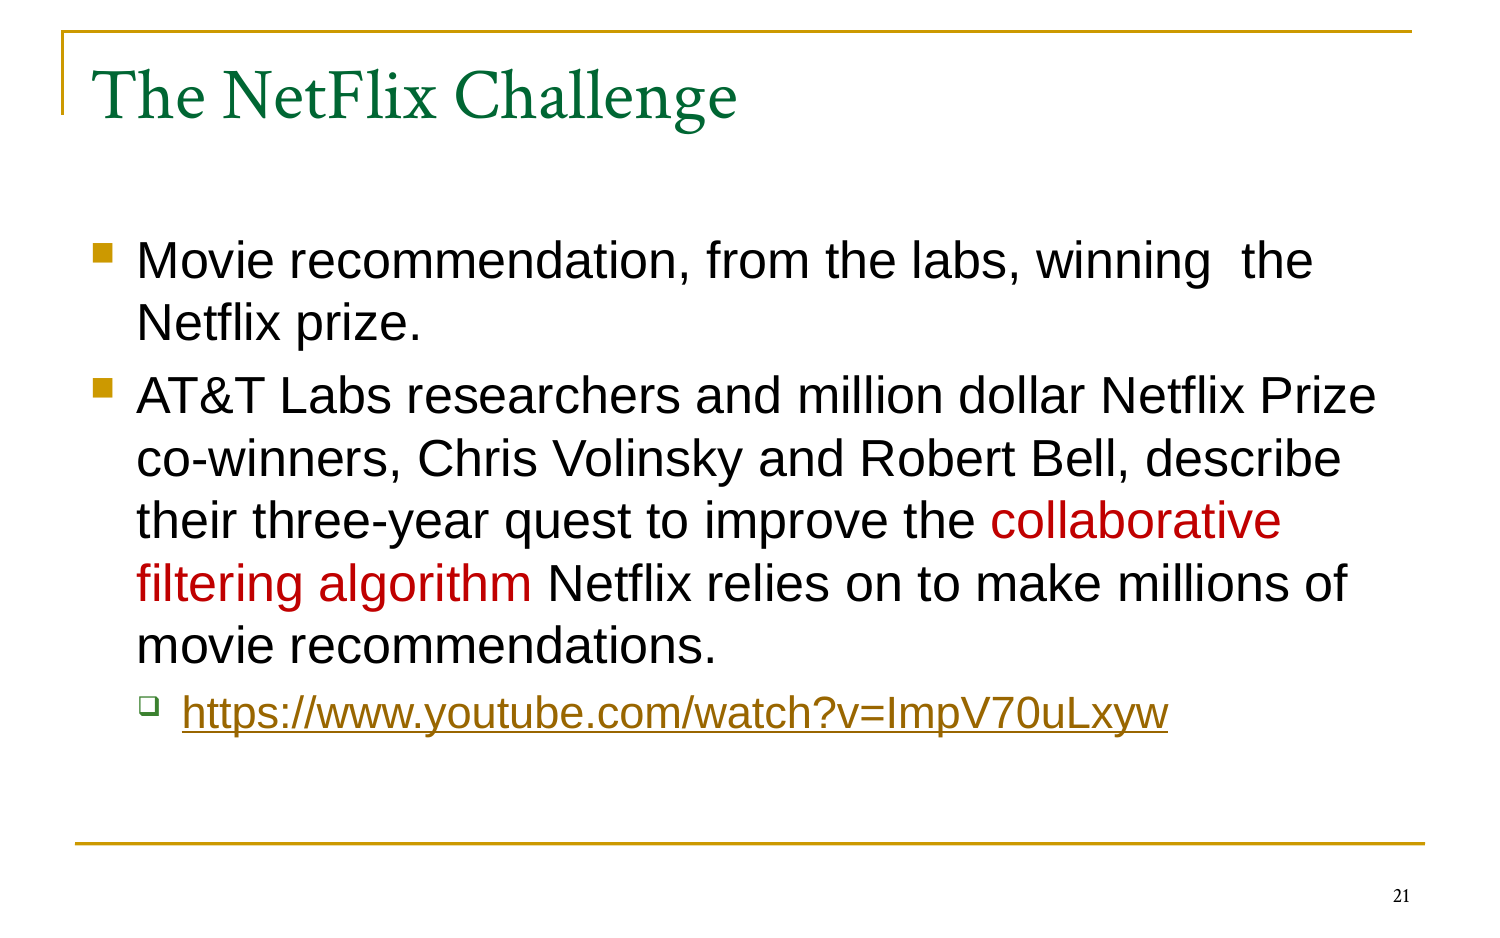

# The NetFlix Challenge
Movie recommendation, from the labs, winning  the Netflix prize.
AT&T Labs researchers and million dollar Netflix Prize co-winners, Chris Volinsky and Robert Bell, describe their three-year quest to improve the collaborative filtering algorithm Netflix relies on to make millions of movie recommendations.
https://www.youtube.com/watch?v=ImpV70uLxyw

21